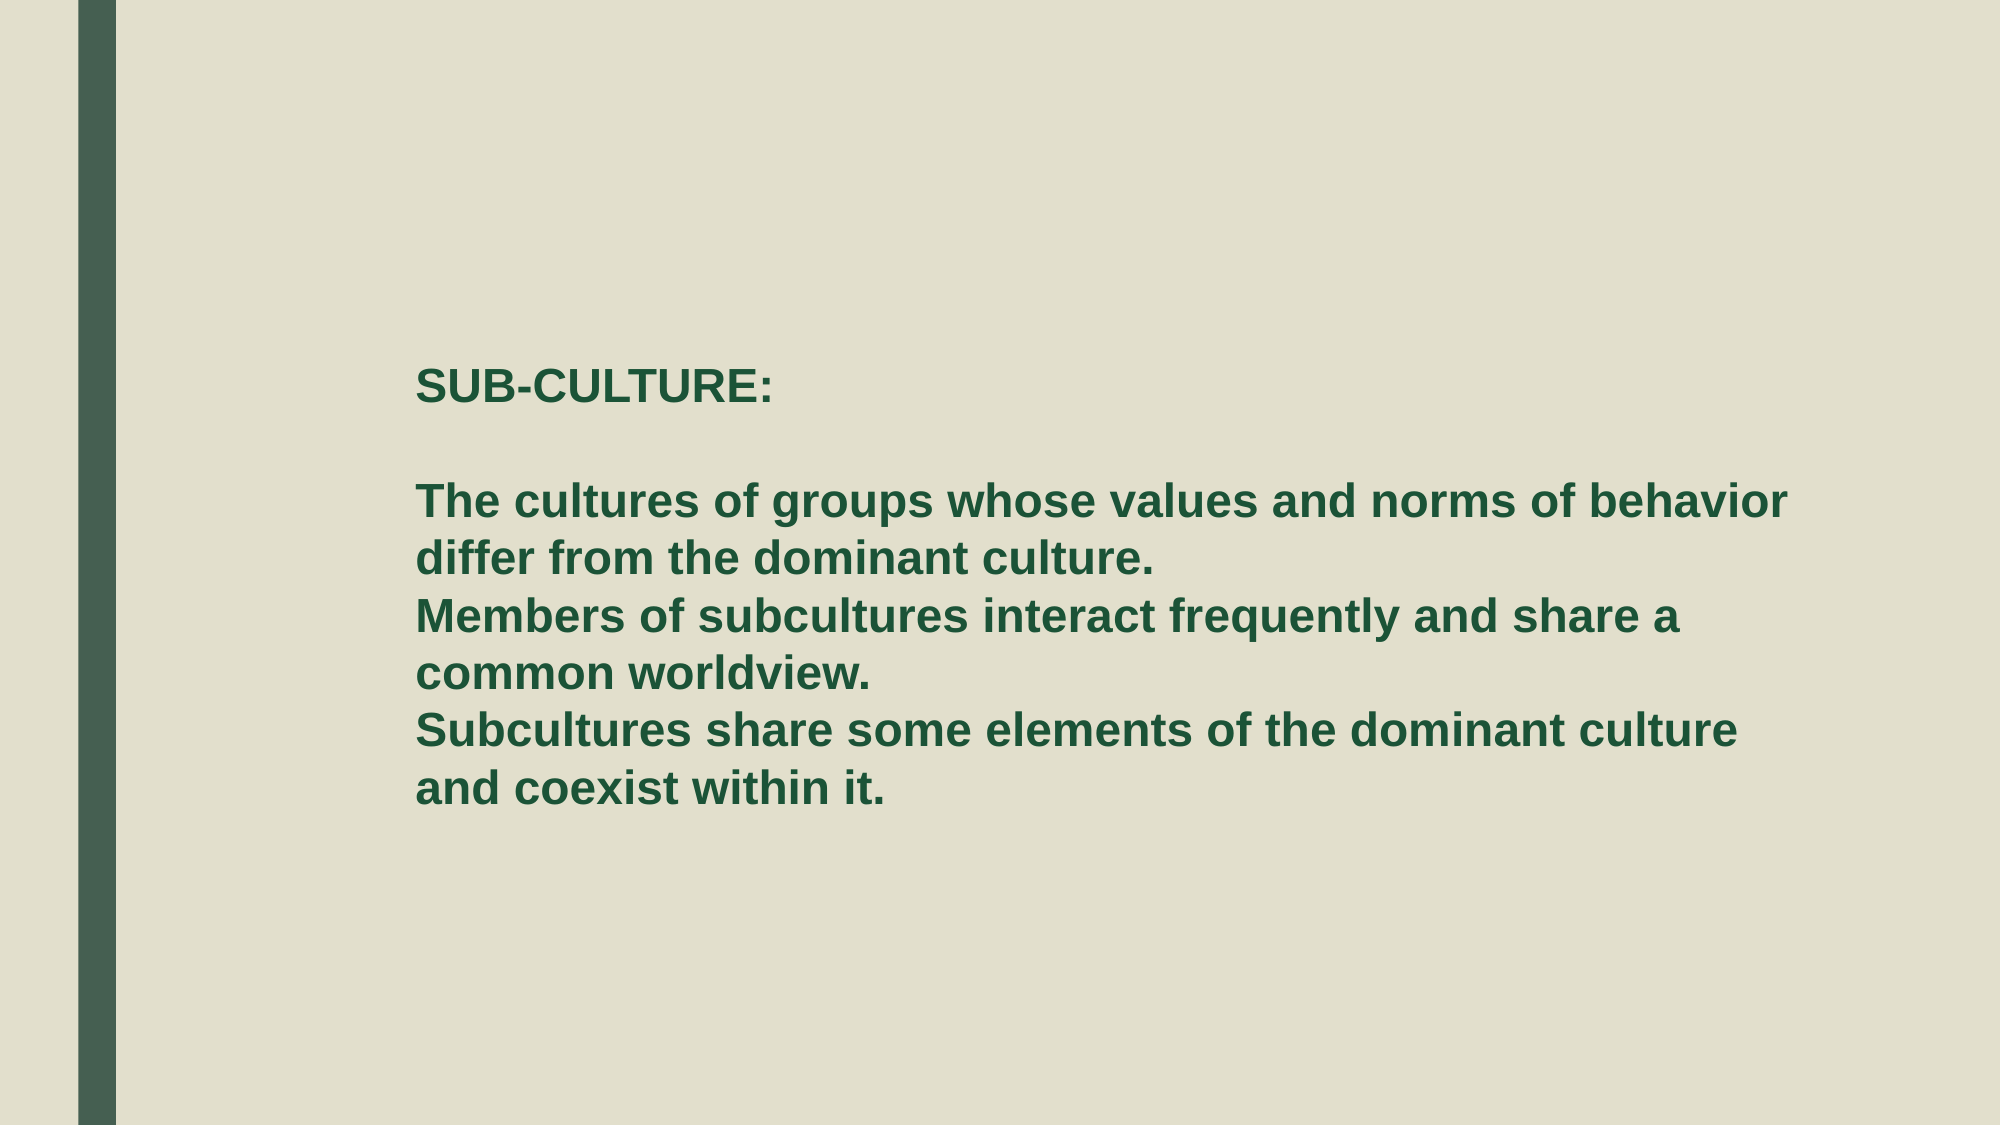

SUB-CULTURE:

The cultures of groups whose values and norms of behavior differ from the dominant culture.
Members of subcultures interact frequently and share a common worldview.
Subcultures share some elements of the dominant culture and coexist within it.